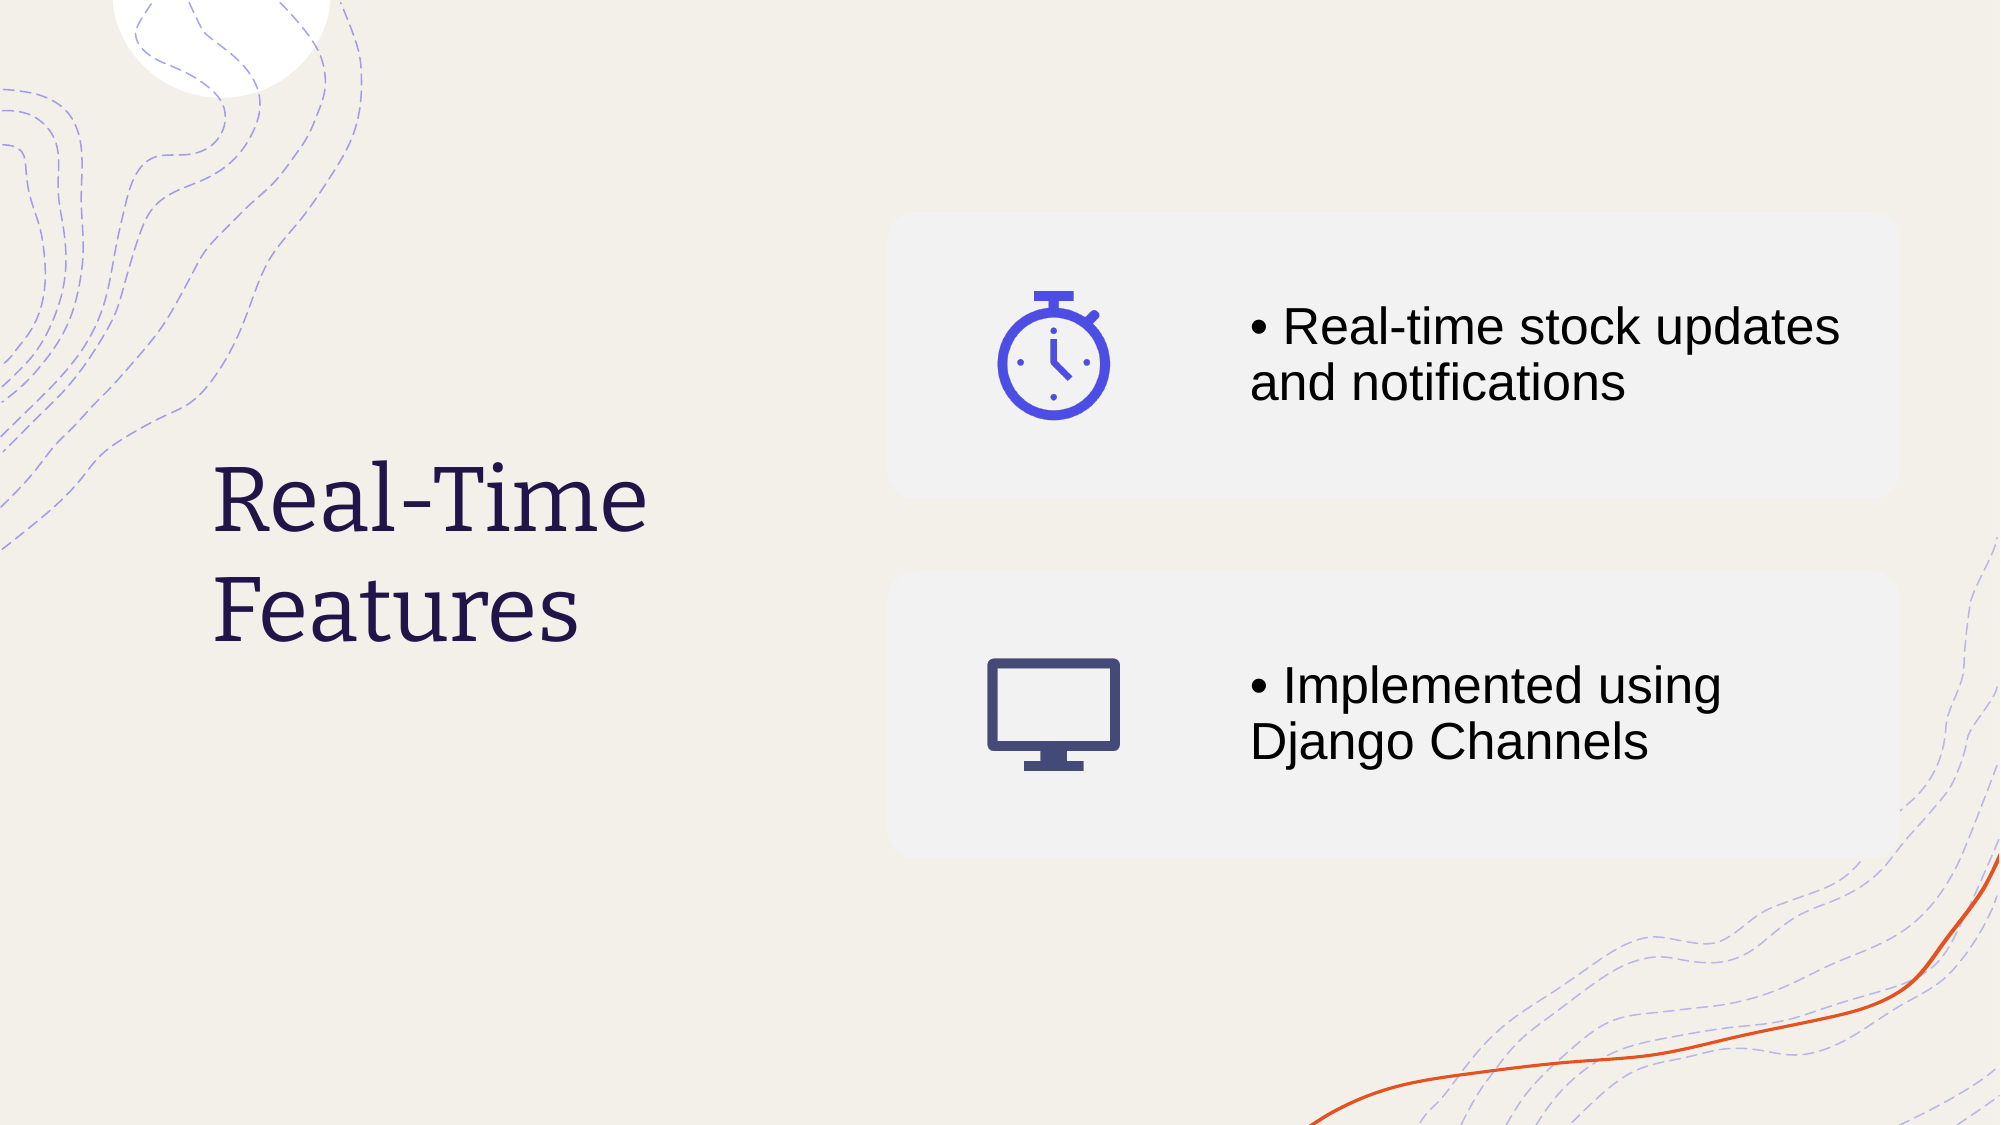

• Real-time stock updates and notifications
• Implemented using Django Channels
# Real-Time Features